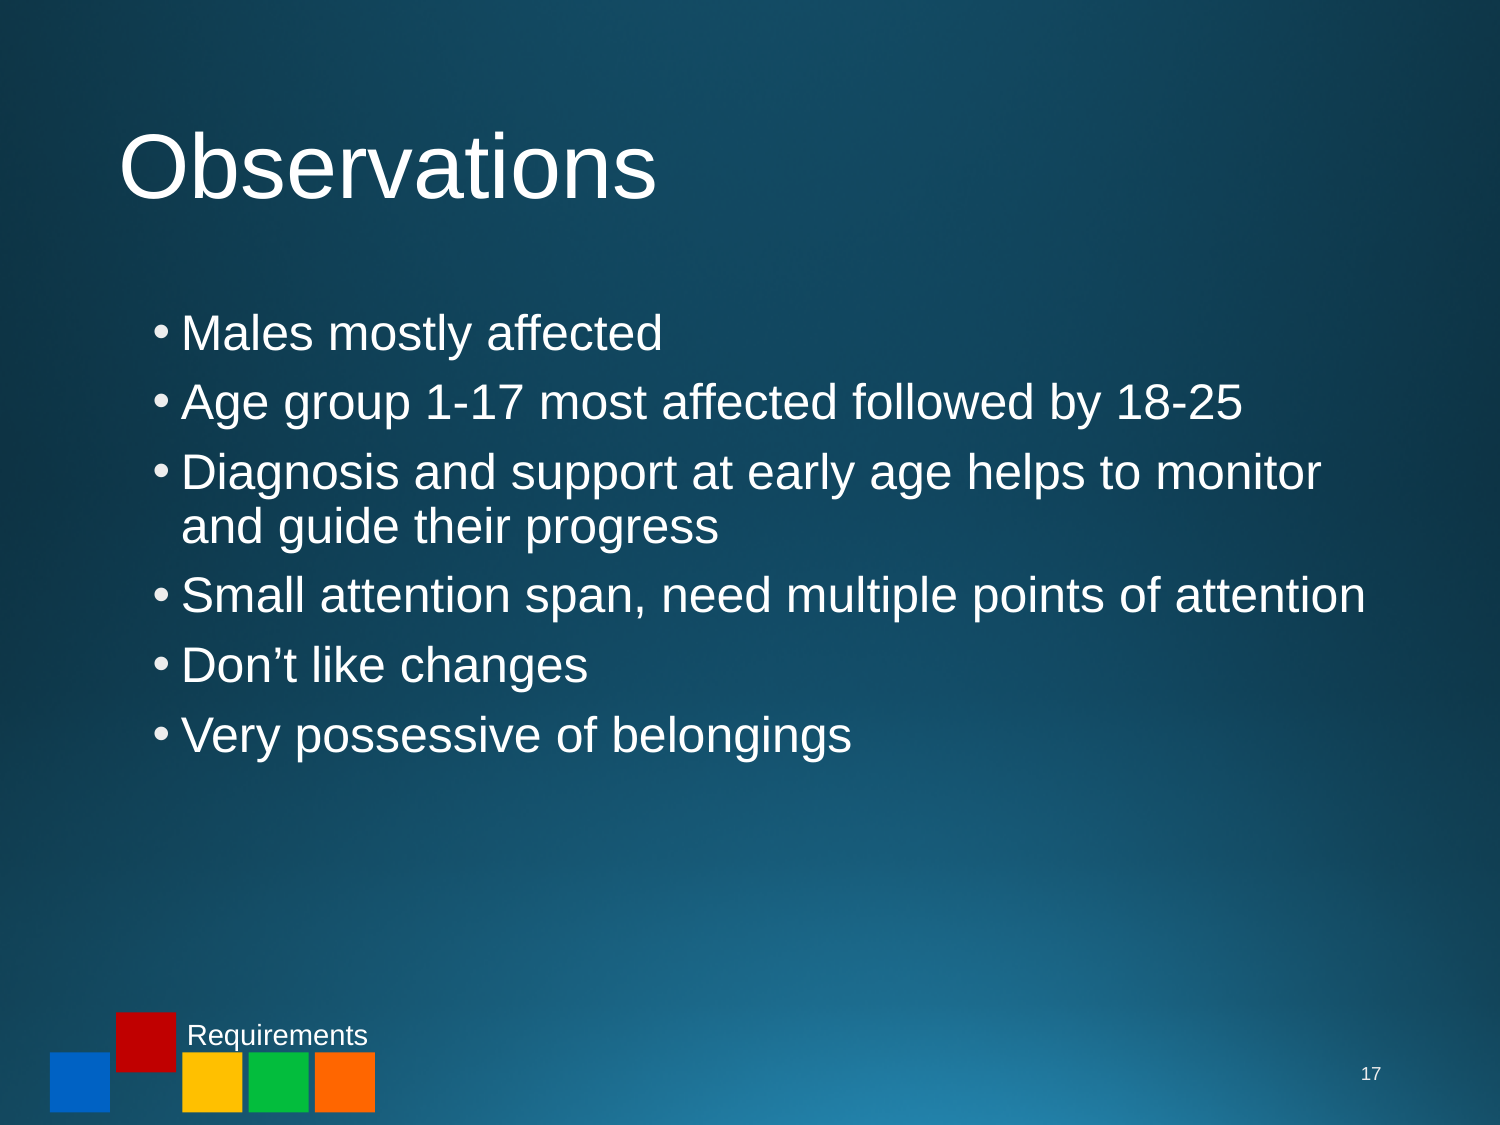

# Observations

Males mostly affected
Age group 1-17 most affected followed by 18-25
Diagnosis and support at early age helps to monitor and guide their progress
Small attention span, need multiple points of attention
Don’t like changes
Very possessive of belongings

17